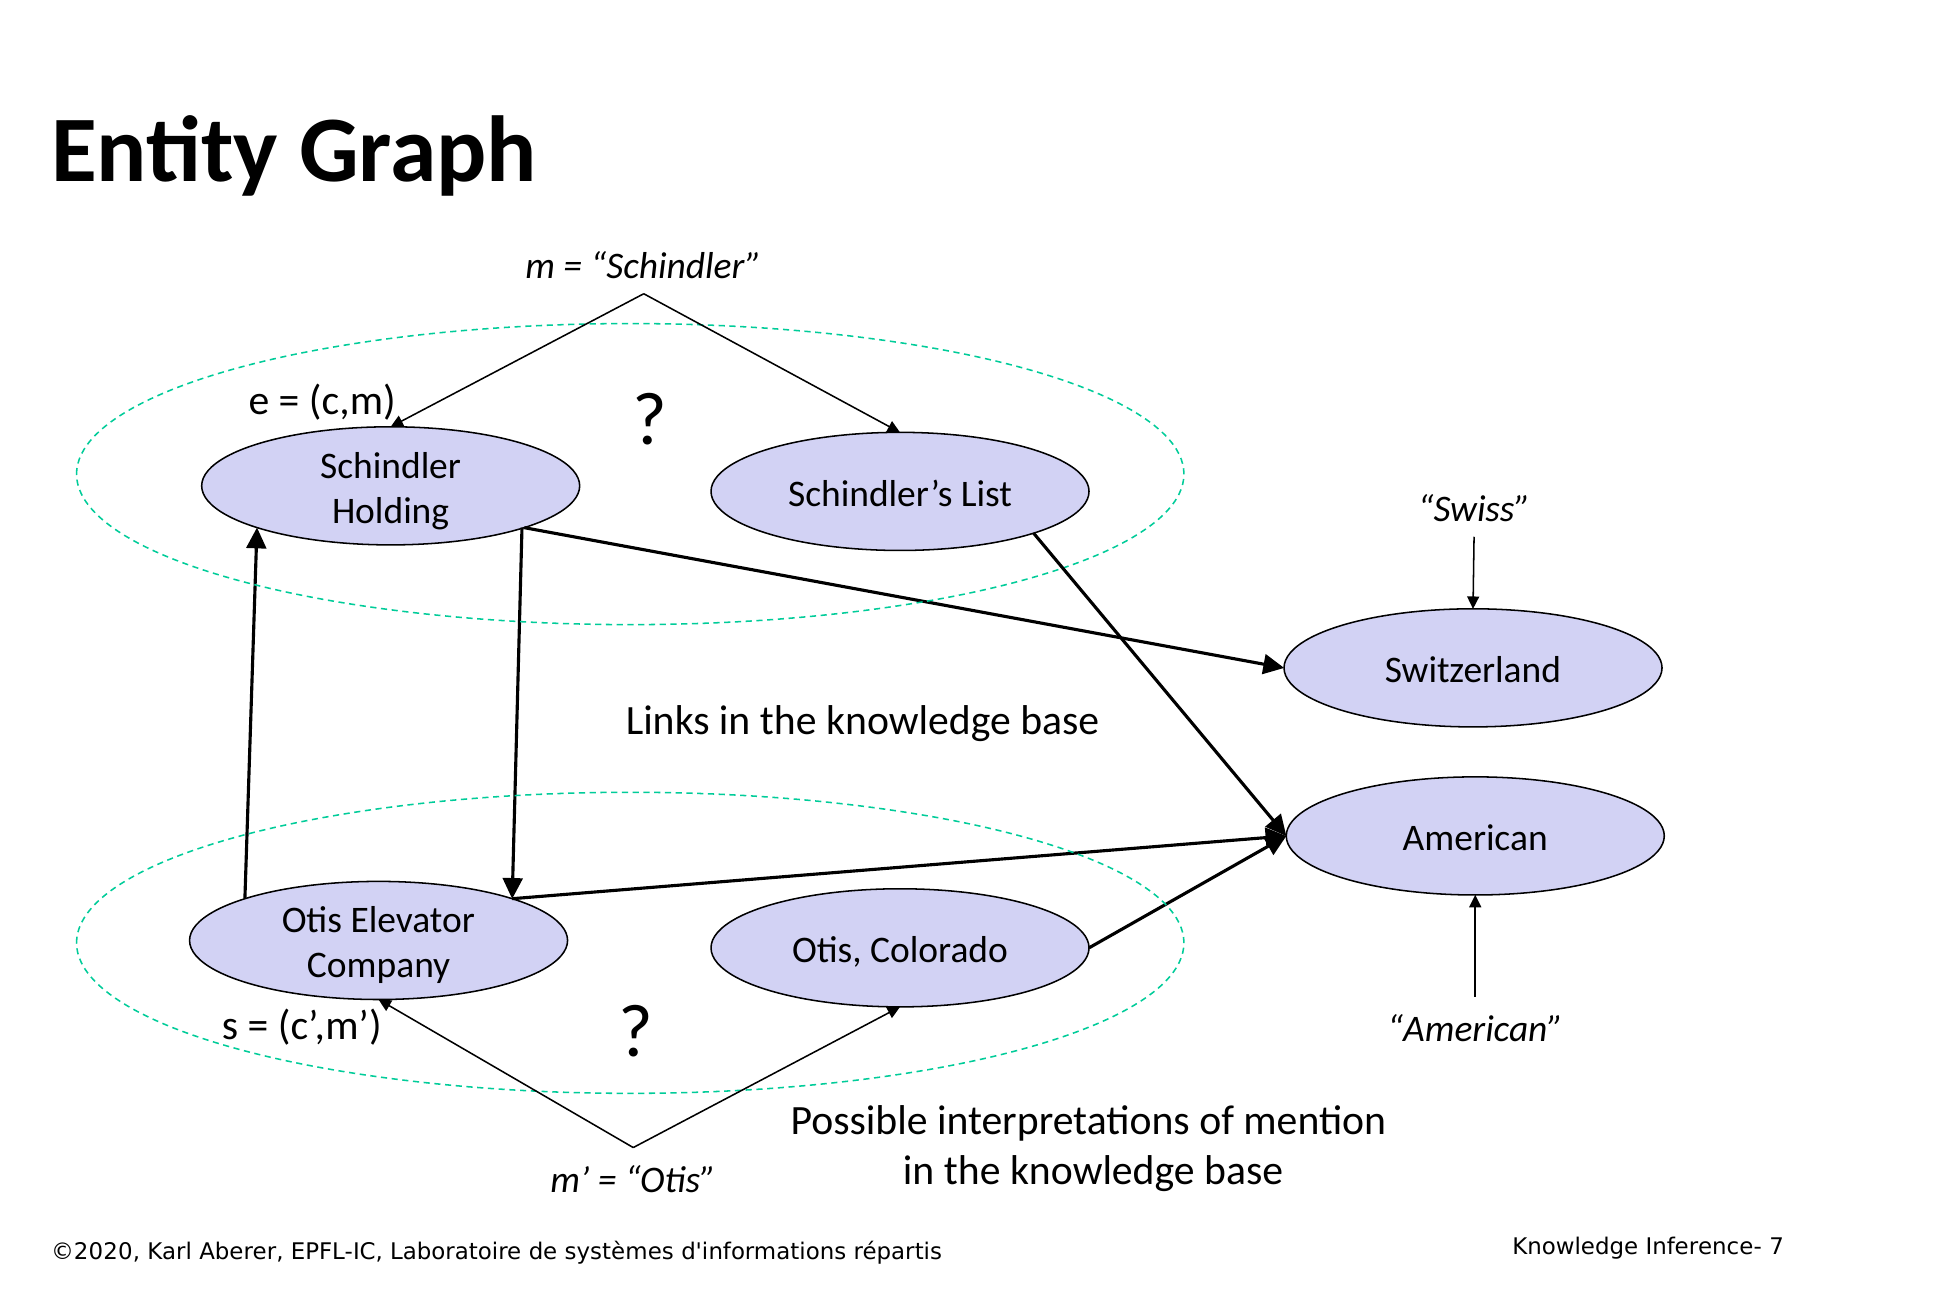

# Entity Graph
m = “Schindler”

?
e = (c,m)
Schindler Holding
Schindler’s List
“Swiss”
Switzerland
Links in the knowledge base
American

Otis Elevator Company
Otis, Colorado
?
s = (c’,m’)
“American”
Possible interpretations of mention
in the knowledge base
m’ = “Otis”
©2020, Karl Aberer, EPFL-IC, Laboratoire de systèmes d'informations répartis